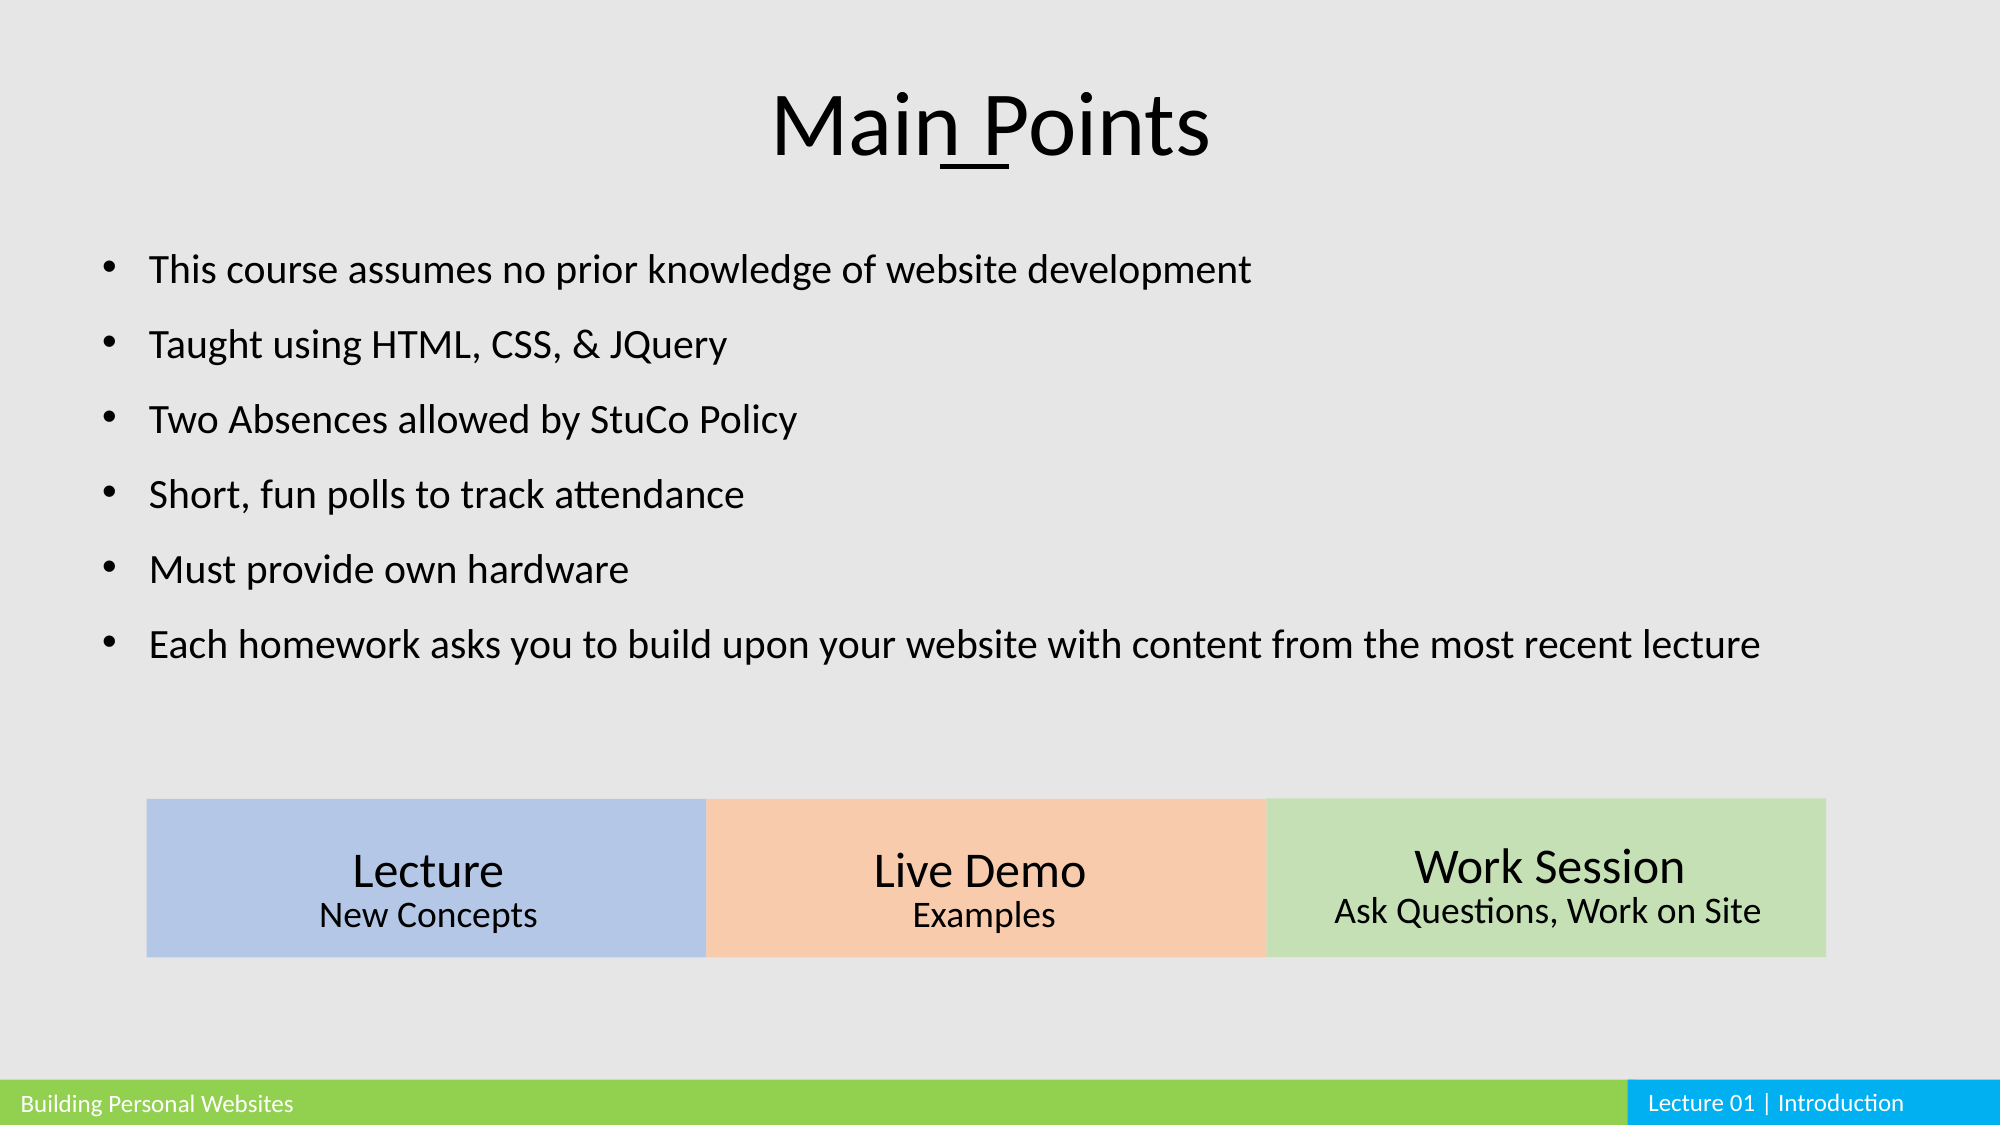

Main Points
This course assumes no prior knowledge of website development
Taught using HTML, CSS, & JQuery
Two Absences allowed by StuCo Policy
Short, fun polls to track attendance
Must provide own hardware
Each homework asks you to build upon your website with content from the most recent lecture
Work Session

Lecture
Live Demo
Ask Questions, Work on Site
New Concepts
Examples
Lecture 01 | Introduction

Building Personal Websites